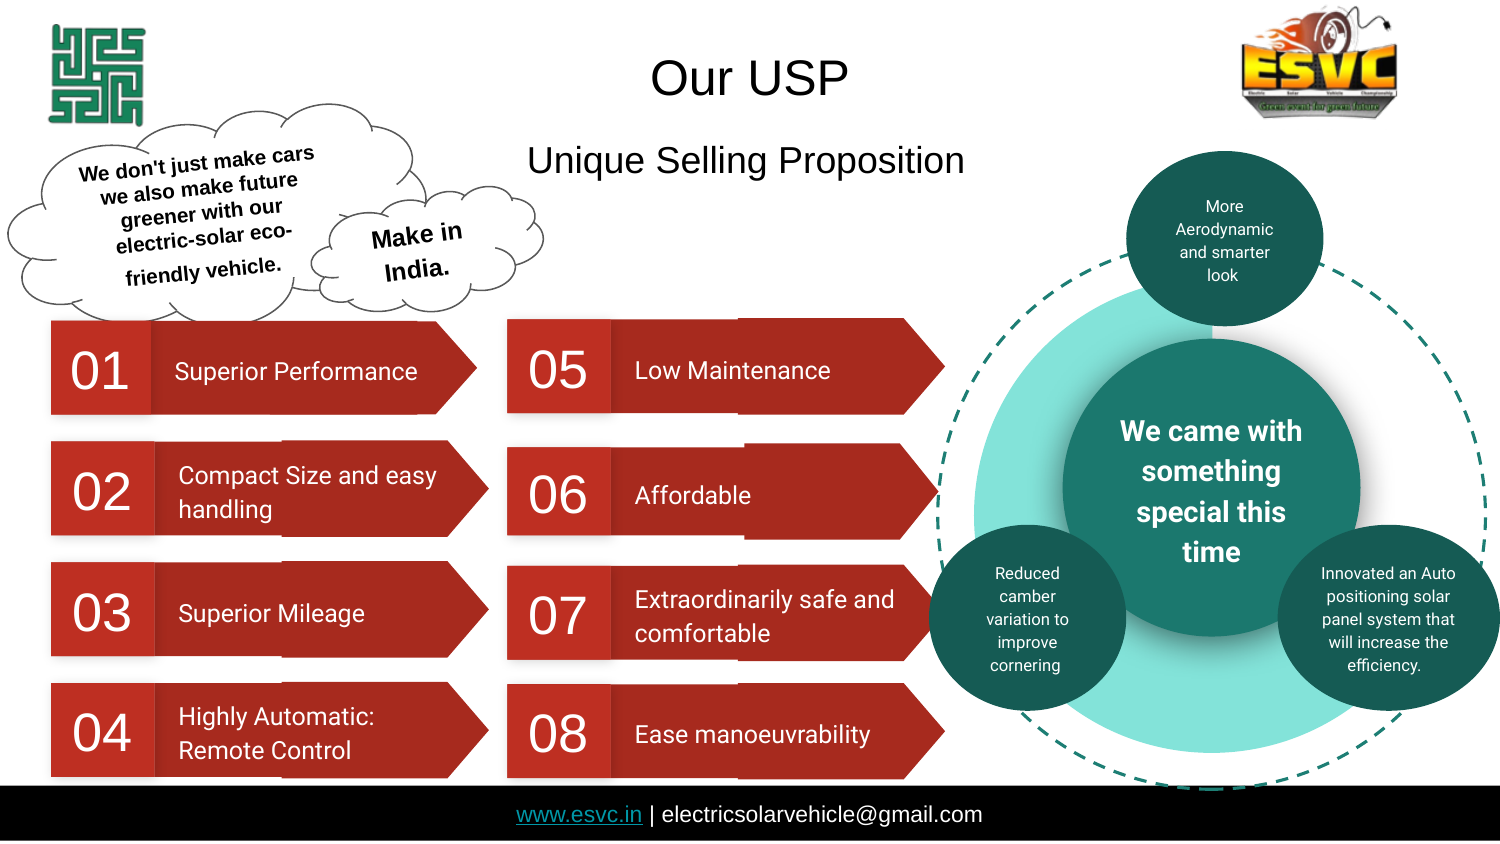

Our USP
#
We don't just make cars we also make future greener with our electric-solar eco-friendly vehicle.
Unique Selling Proposition

More Aerodynamic and smarter look
Make in India.

05

Low Maintenance

01

Superior Performance

We came with something special this time

02

Compact Size and easy handling

06

Affordable

Innovated an Auto positioning solar panel system that will increase the efficiency.

Reduced camber variation to improve cornering

03

Superior Mileage

07

Extraordinarily safe and comfortable

04

Highly Automatic: Remote Control

08

Ease manoeuvrability